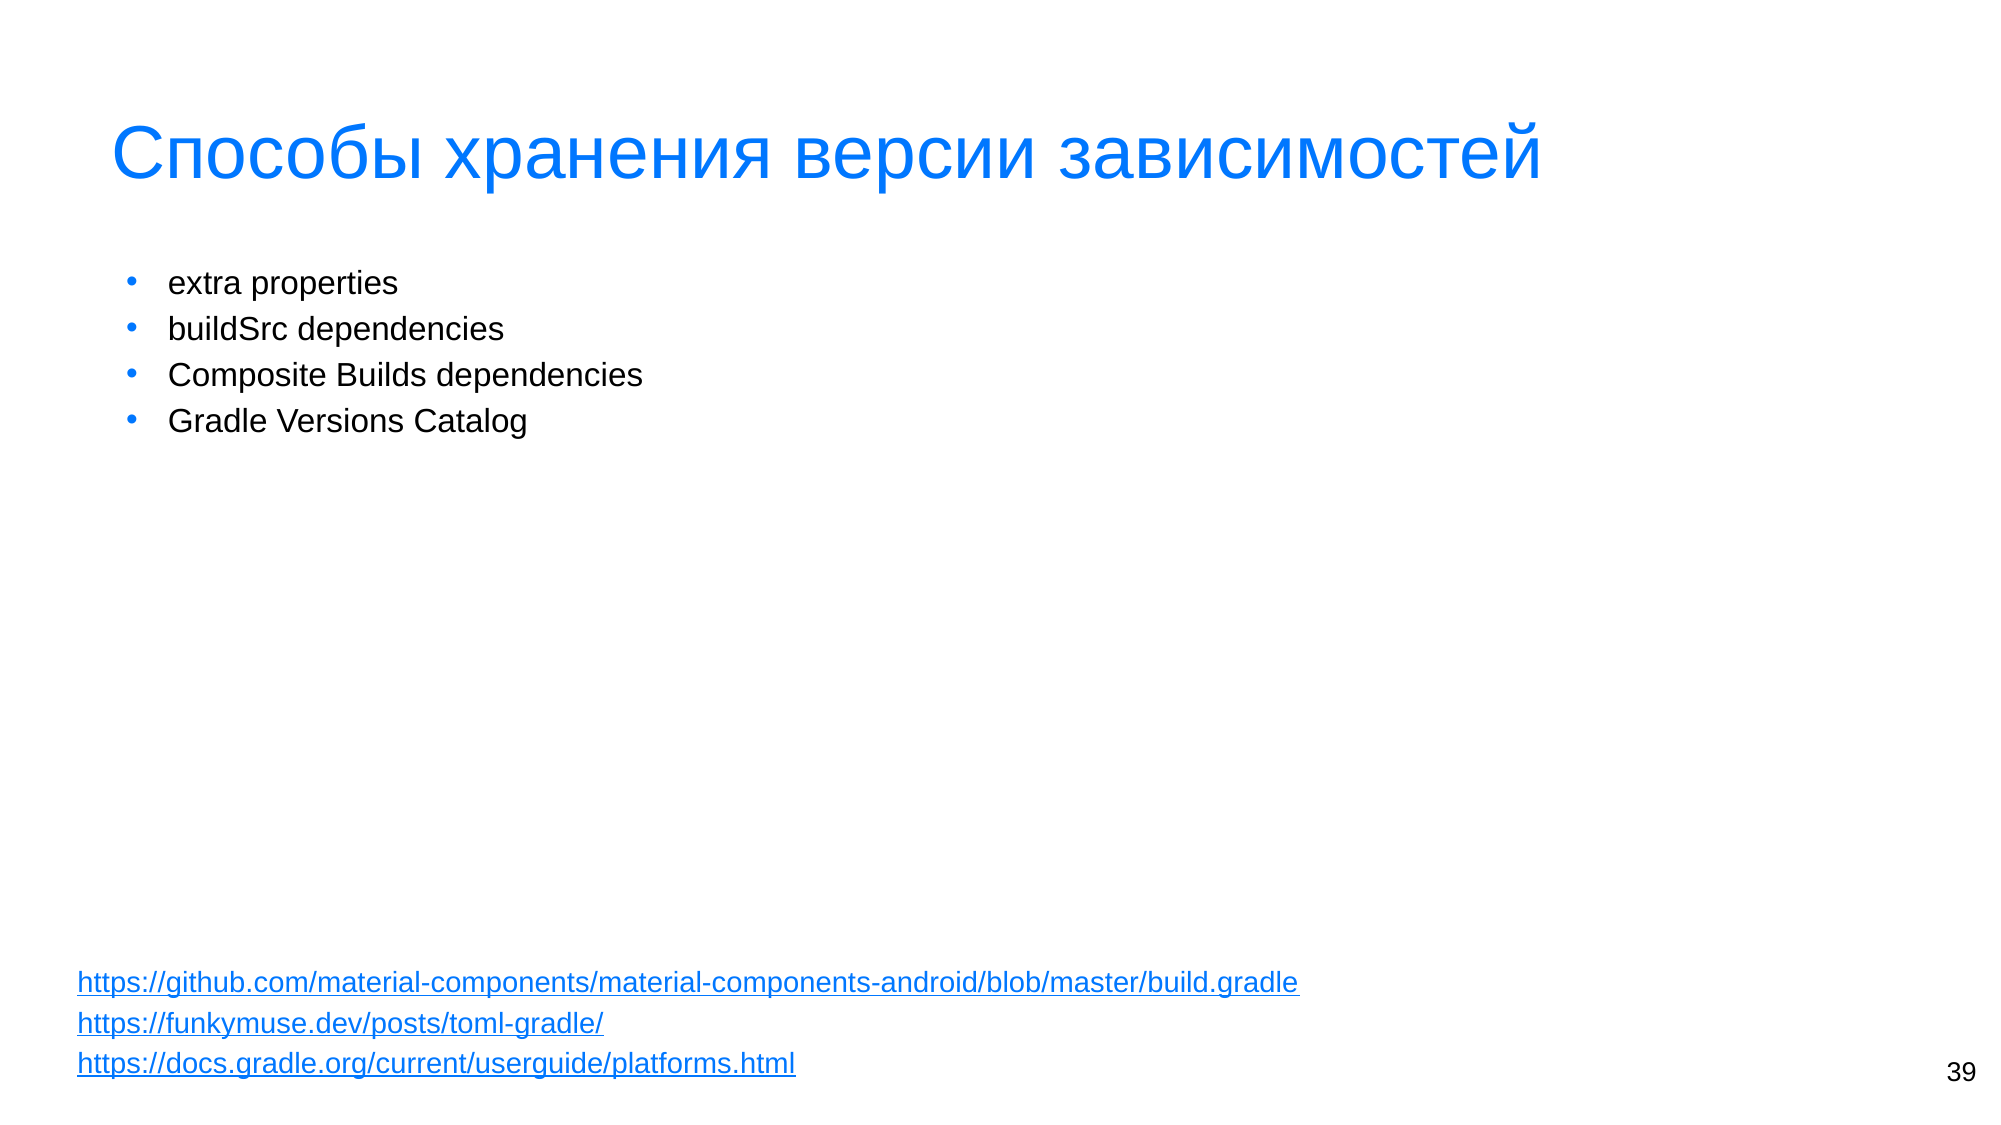

# Способы хранения версии зависимостей

extra properties
buildSrc dependencies
Composite Builds dependencies
Gradle Versions Catalog
https://github.com/material-components/material-components-android/blob/master/build.gradle
https://funkymuse.dev/posts/toml-gradle/
https://docs.gradle.org/current/userguide/platforms.html
39